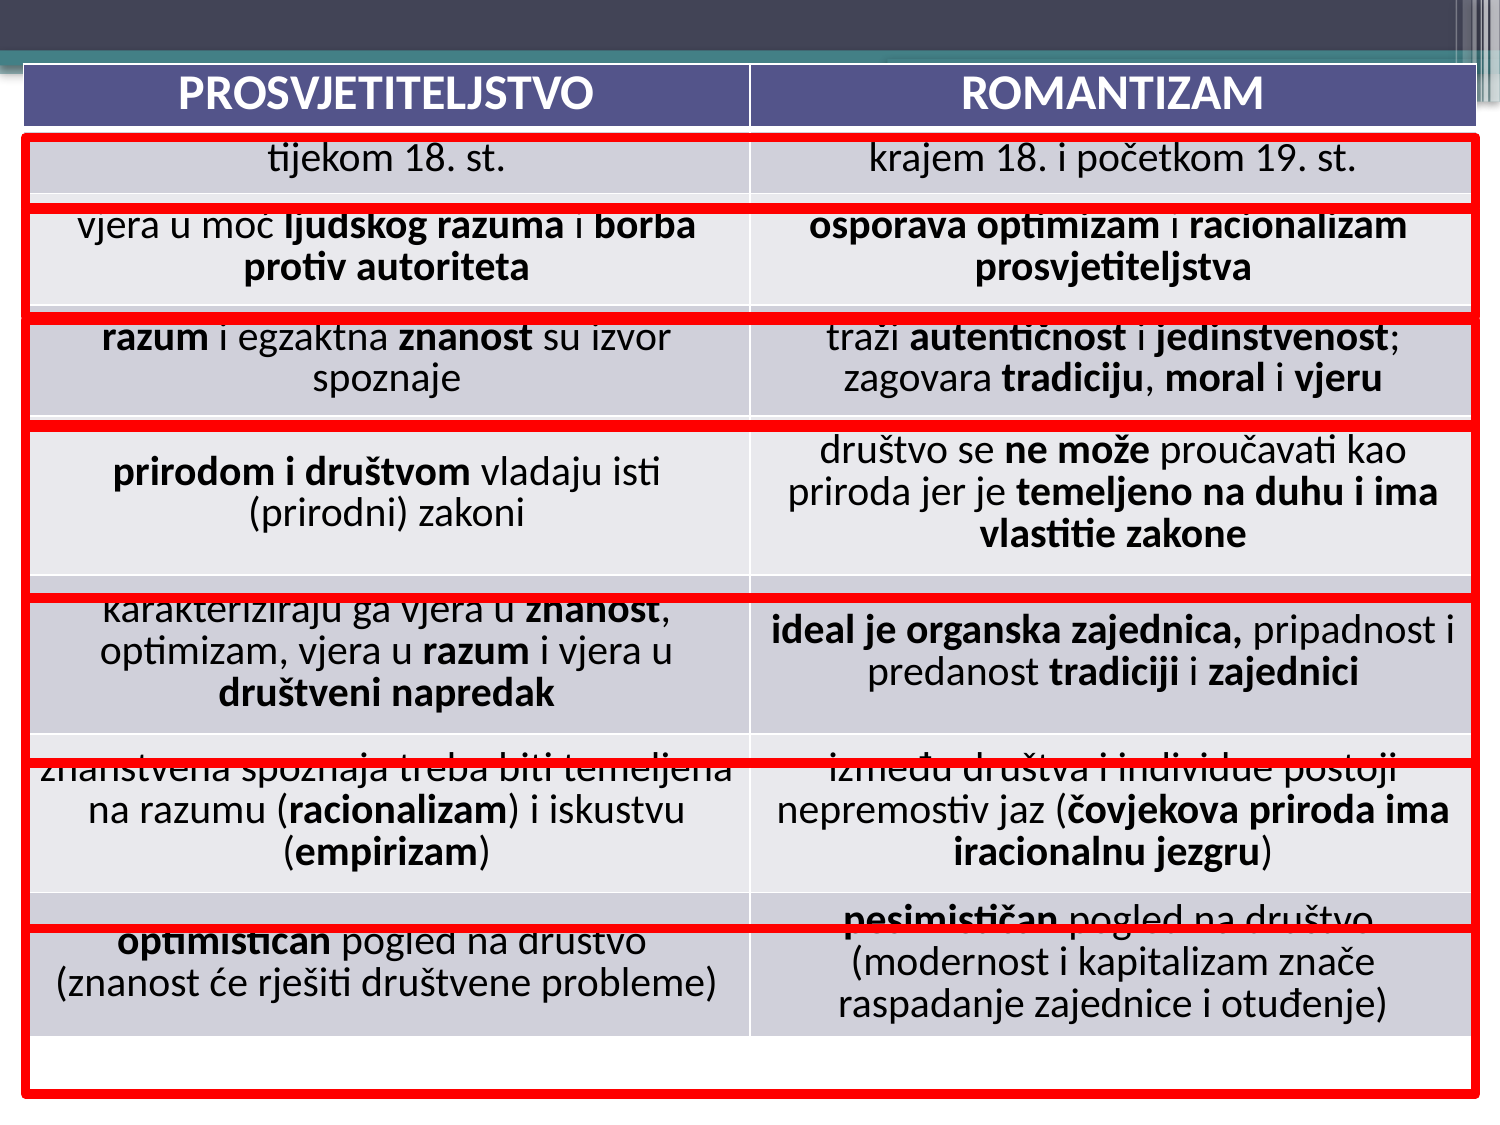

| PROSVJETITELJSTVO | ROMANTIZAM |
| --- | --- |
| tijekom 18. st. | krajem 18. i početkom 19. st. |
| vjera u moć ljudskog razuma i borba protiv autoriteta | osporava optimizam i racionalizam prosvjetiteljstva |
| razum i egzaktna znanost su izvor spoznaje | traži autentičnost i jedinstvenost; zagovara tradiciju, moral i vjeru |
| prirodom i društvom vladaju isti (prirodni) zakoni | društvo se ne može proučavati kao priroda jer je temeljeno na duhu i ima vlastitie zakone |
| karakteriziraju ga vjera u znanost, optimizam, vjera u razum i vjera u društveni napredak | ideal je organska zajednica, pripadnost i predanost tradiciji i zajednici |
| znanstvena spoznaja treba biti temeljena na razumu (racionalizam) i iskustvu (empirizam) | između društva i individue postoji nepremostiv jaz (čovjekova priroda ima iracionalnu jezgru) |
| optimističan pogled na društvo (znanost će rješiti društvene probleme) | pesimističan pogled na društvo (modernost i kapitalizam znače raspadanje zajednice i otuđenje) |